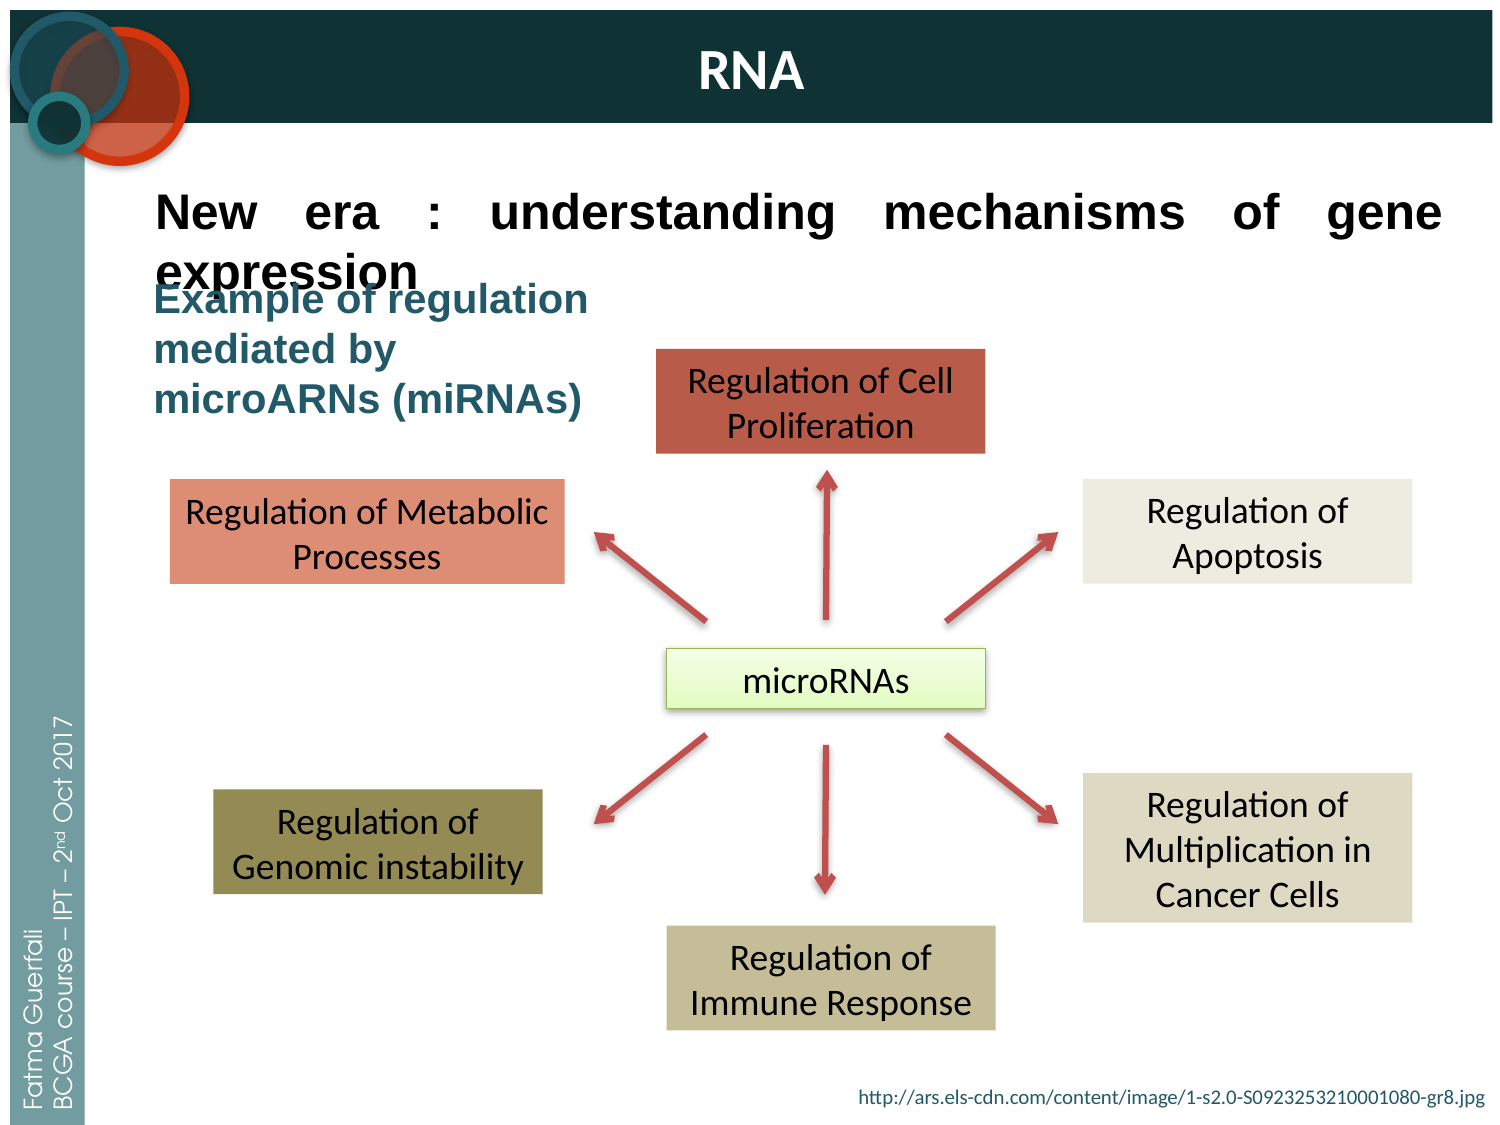

RNA

New era : understanding mechanisms of gene expression
Example of regulation mediated by
microARNs (miRNAs)
Regulation of Cell Proliferation
Regulation of Apoptosis
Regulation of Metabolic Processes
microRNAs
Regulation of Multiplication in Cancer Cells
Regulation of Genomic instability
Regulation of Immune Response
Fatma Guerfali
BCGA course – IPT – 2nd Oct 2017
http://ars.els-cdn.com/content/image/1-s2.0-S0923253210001080-gr8.jpg